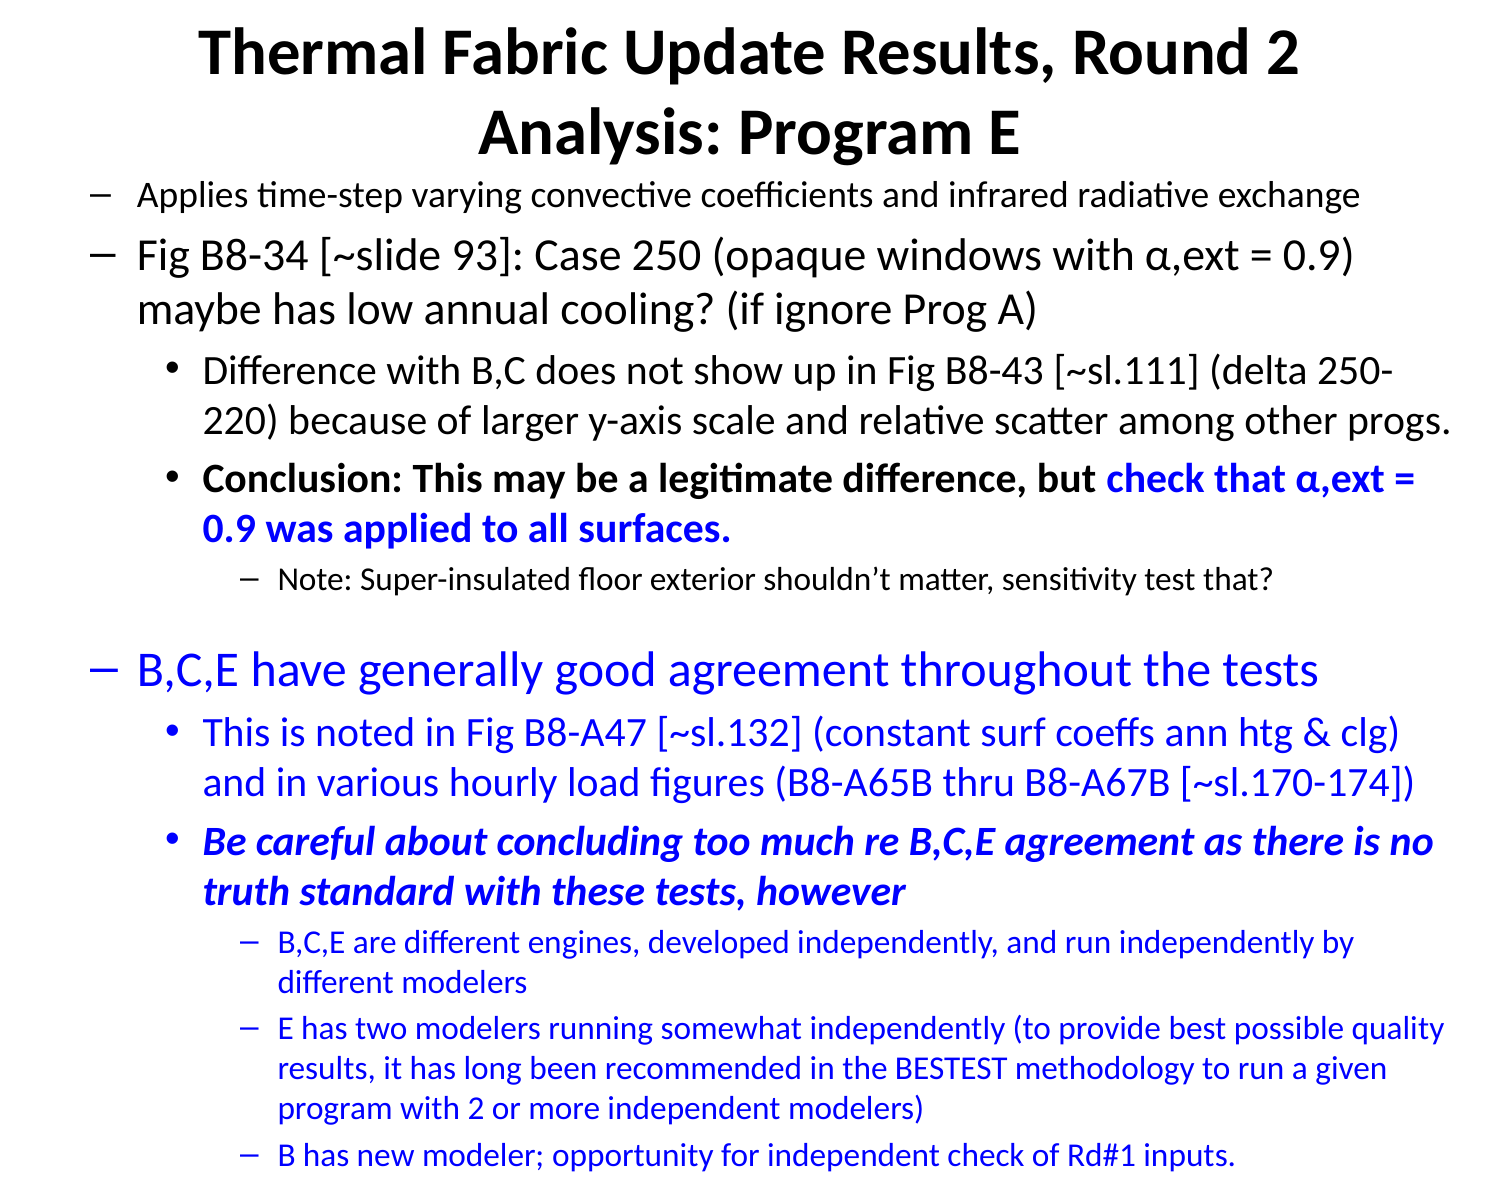

# Thermal Fabric Update Results, Round 2 Analysis: Program E
Applies time-step varying convective coefficients and infrared radiative exchange
Fig B8-34 [~slide 93]: Case 250 (opaque windows with α,ext = 0.9) maybe has low annual cooling? (if ignore Prog A)
Difference with B,C does not show up in Fig B8-43 [~sl.111] (delta 250-220) because of larger y-axis scale and relative scatter among other progs.
Conclusion: This may be a legitimate difference, but check that α,ext = 0.9 was applied to all surfaces.
Note: Super-insulated floor exterior shouldn’t matter, sensitivity test that?

B,C,E have generally good agreement throughout the tests
This is noted in Fig B8-A47 [~sl.132] (constant surf coeffs ann htg & clg) and in various hourly load figures (B8-A65B thru B8-A67B [~sl.170-174])
Be careful about concluding too much re B,C,E agreement as there is no truth standard with these tests, however
B,C,E are different engines, developed independently, and run independently by different modelers
E has two modelers running somewhat independently (to provide best possible quality results, it has long been recommended in the BESTEST methodology to run a given program with 2 or more independent modelers)
B has new modeler; opportunity for independent check of Rd#1 inputs.